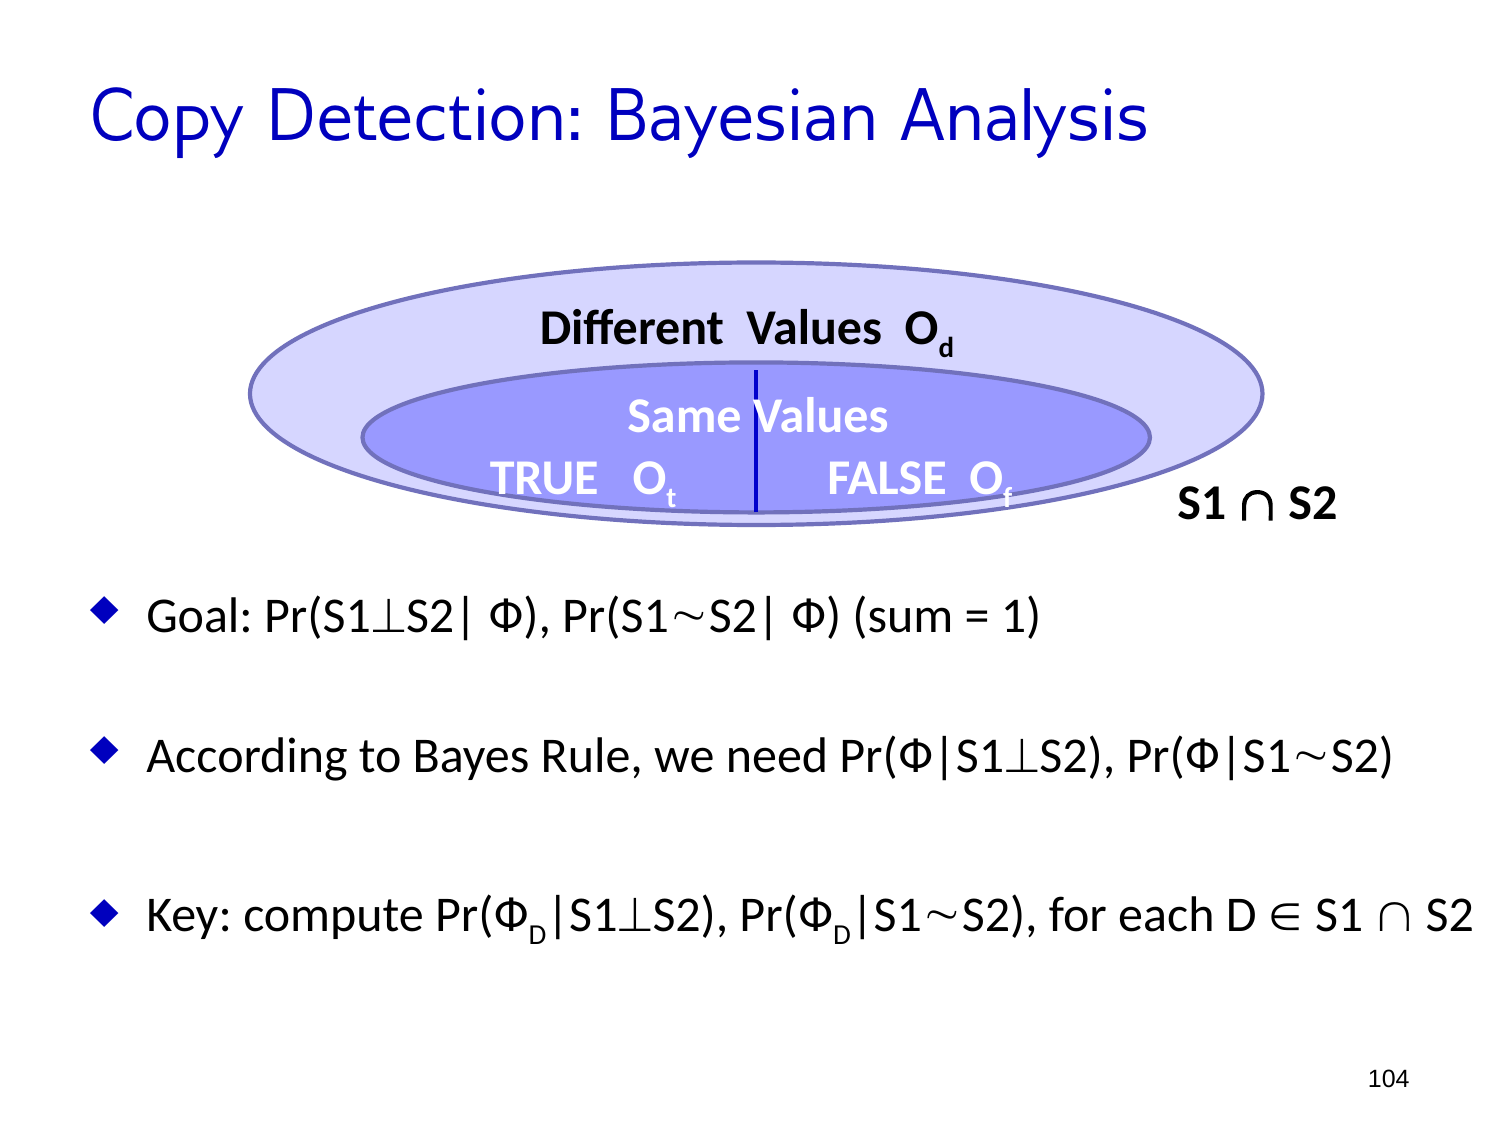

Copy Detection: Bayesian Analysis

Goal: Pr(S1⊥S2| Ф), Pr(S1∼S2| Ф) (sum = 1)

According to Bayes Rule, we need Pr(Ф|S1⊥S2), Pr(Ф|S1∼S2)

Key: compute Pr(ФD|S1⊥S2), Pr(ФD|S1∼S2), for each D ∈ S1 ∩ S2

Different  Values  Od

Same Values
TRUE   Ot
FALSE  Of
S1 ∩ S2
104